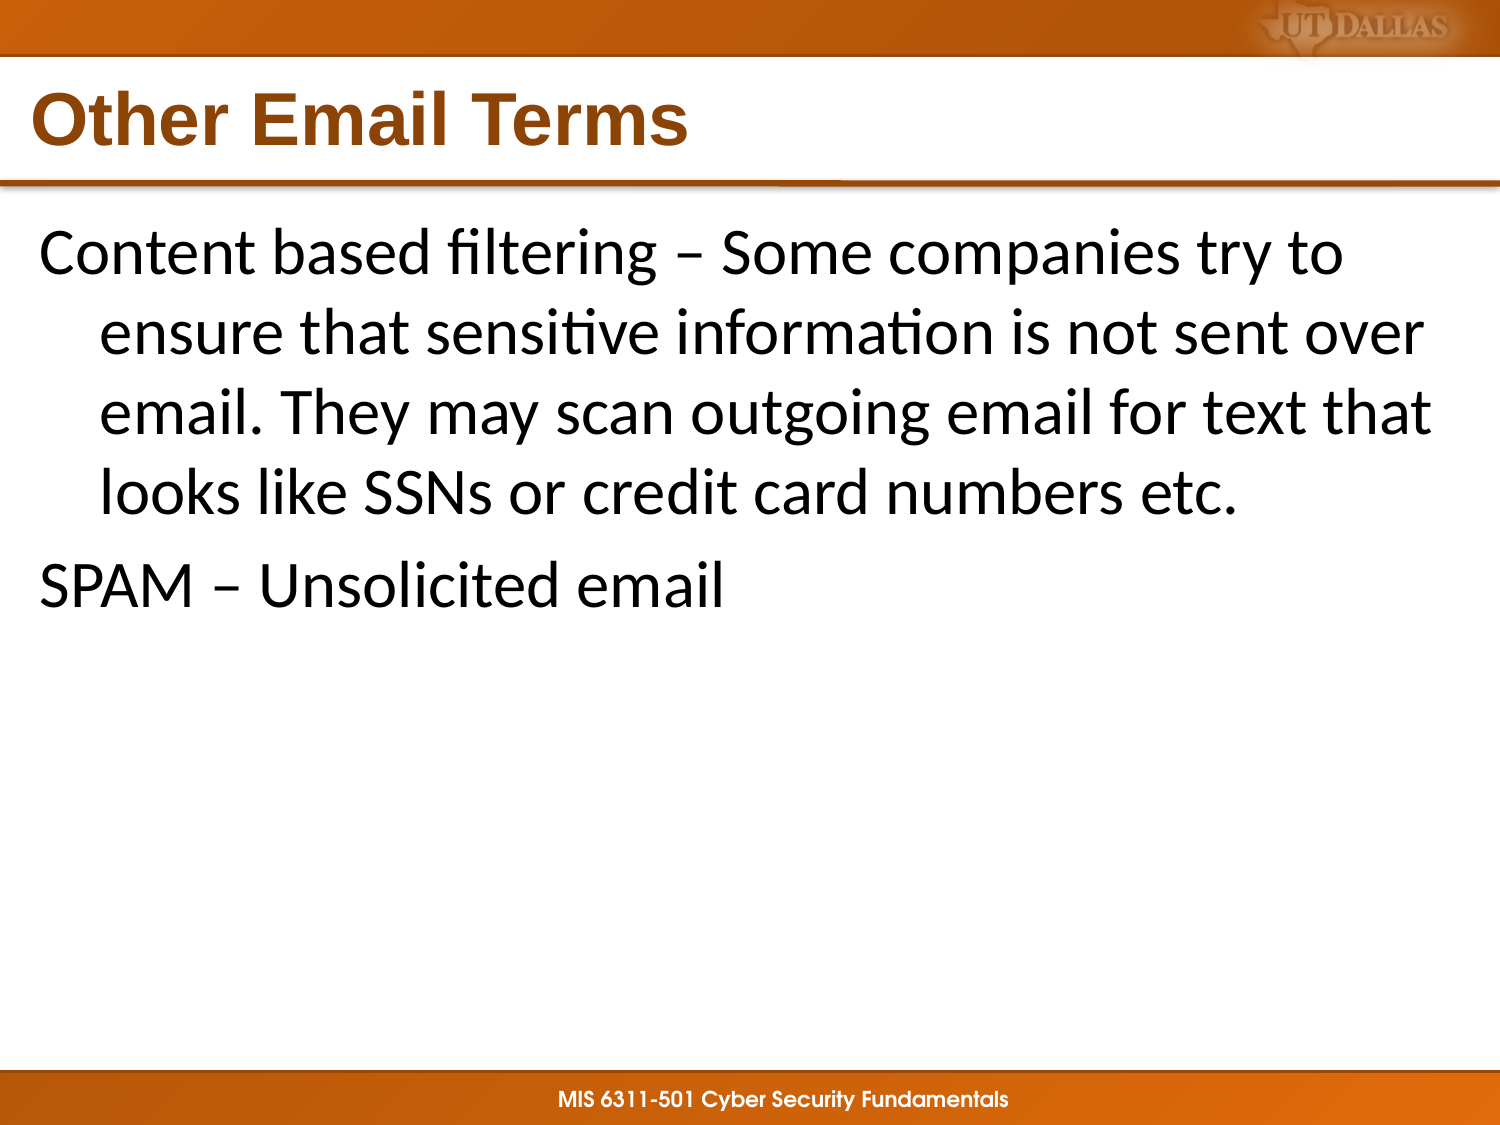

# Other Email Terms
Content based filtering – Some companies try to ensure that sensitive information is not sent over email. They may scan outgoing email for text that looks like SSNs or credit card numbers etc.
SPAM – Unsolicited email